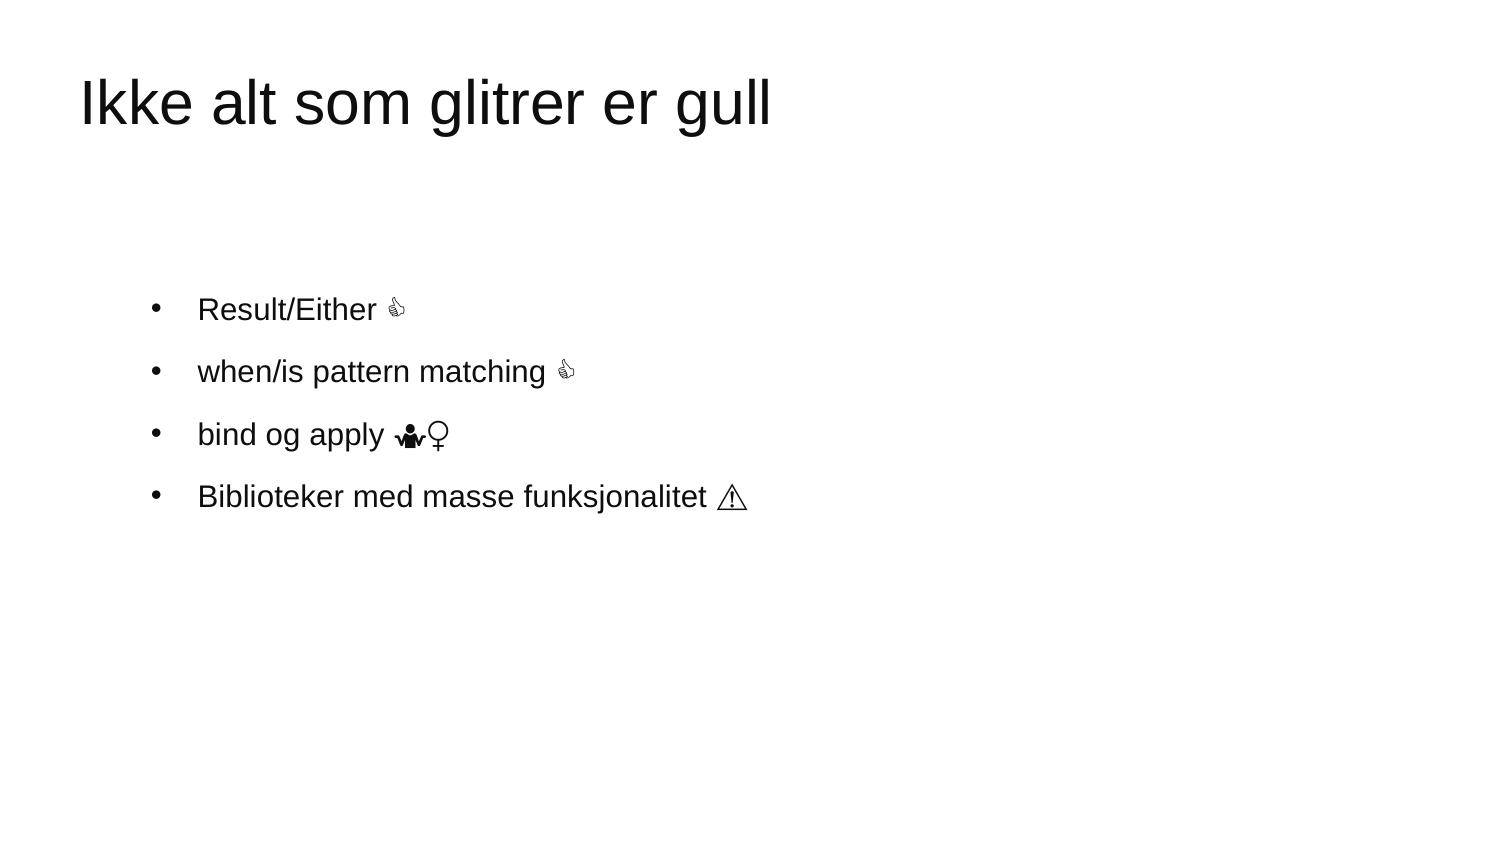

# Ikke alt som glitrer er gull
Result/Either 👍
when/is pattern matching 👍
bind og apply 🤷‍♀️
Biblioteker med masse funksjonalitet ⚠️